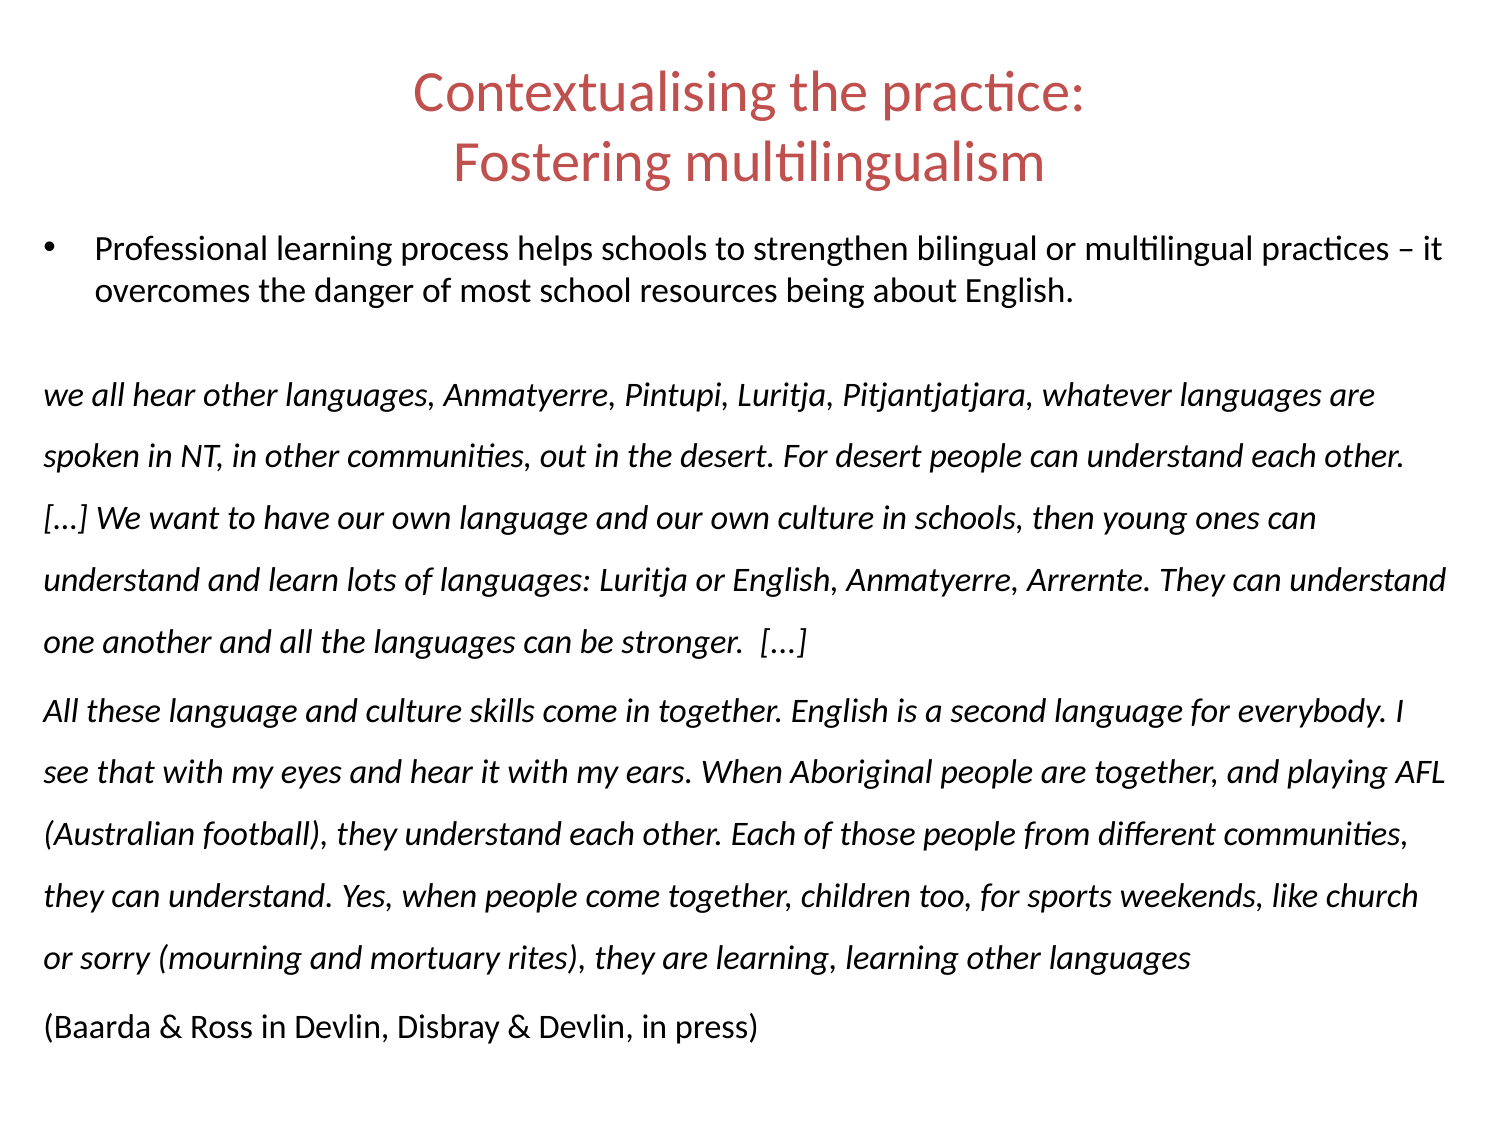

# Contextualising the practice: Fostering multilingualism
Professional learning process helps schools to strengthen bilingual or multilingual practices – it overcomes the danger of most school resources being about English.

we all hear other languages, Anmatyerre, Pintupi, Luritja, Pitjantjatjara, whatever languages are spoken in NT, in other communities, out in the desert. For desert people can understand each other. […] We want to have our own language and our own culture in schools, then young ones can understand and learn lots of languages: Luritja or English, Anmatyerre, Arrernte. They can understand one another and all the languages can be stronger.  [...]
All these language and culture skills come in together. English is a second language for everybody. I see that with my eyes and hear it with my ears. When Aboriginal people are together, and playing AFL (Australian football), they understand each other. Each of those people from different communities, they can understand. Yes, when people come together, children too, for sports weekends, like church or sorry (mourning and mortuary rites), they are learning, learning other languages
(Baarda & Ross in Devlin, Disbray & Devlin, in press)